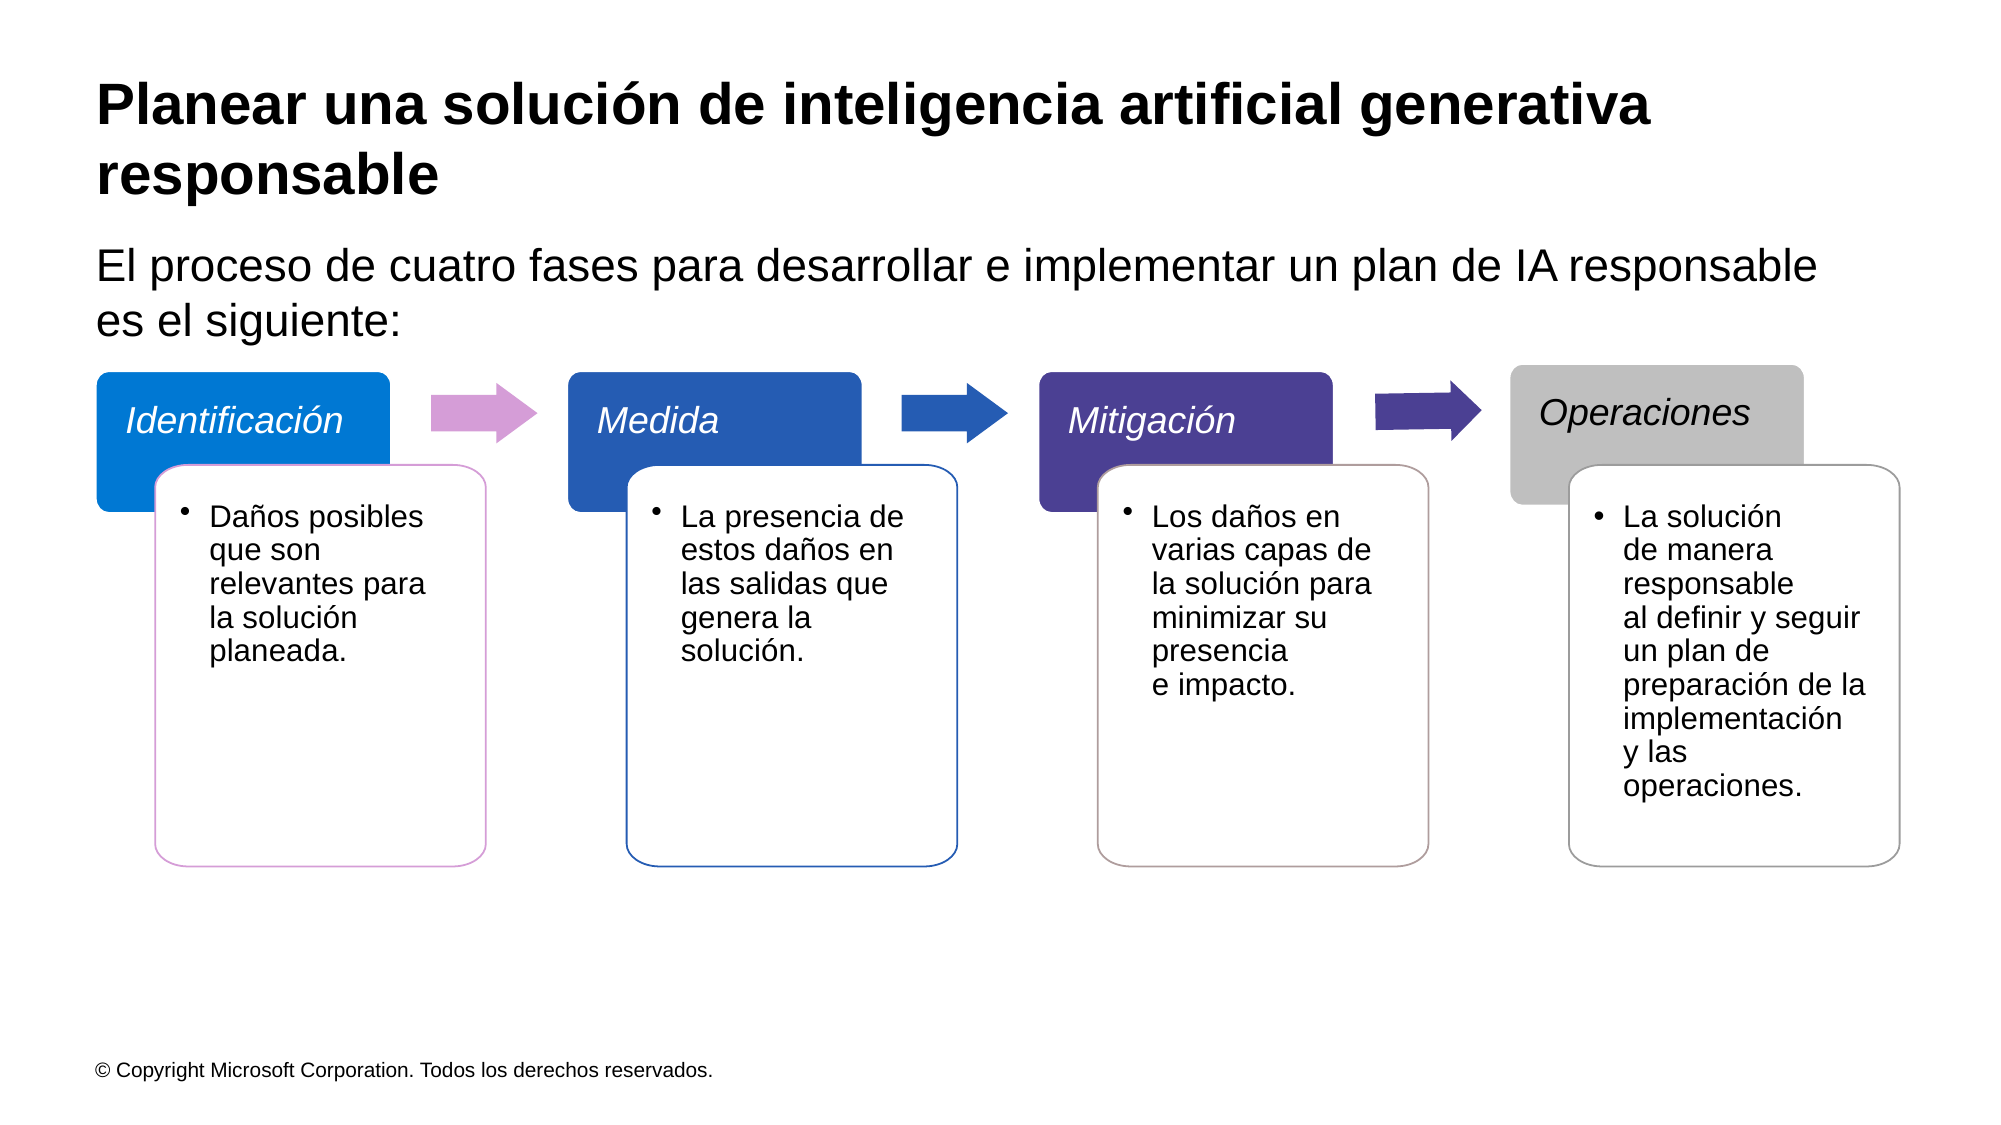

# Planear una solución de inteligencia artificial generativa responsable
El proceso de cuatro fases para desarrollar e implementar un plan de IA responsable
es el siguiente:
Operaciones
Identificación
Medida
Mitigación

Daños posibles que son relevantes para
la solución planeada.
La presencia de estos daños en las salidas que genera la solución.
Los daños en varias capas de
la solución para minimizar su presencia
e impacto.
La solución
de manera responsable
al definir y seguir un plan de preparación de la implementación
y las operaciones.